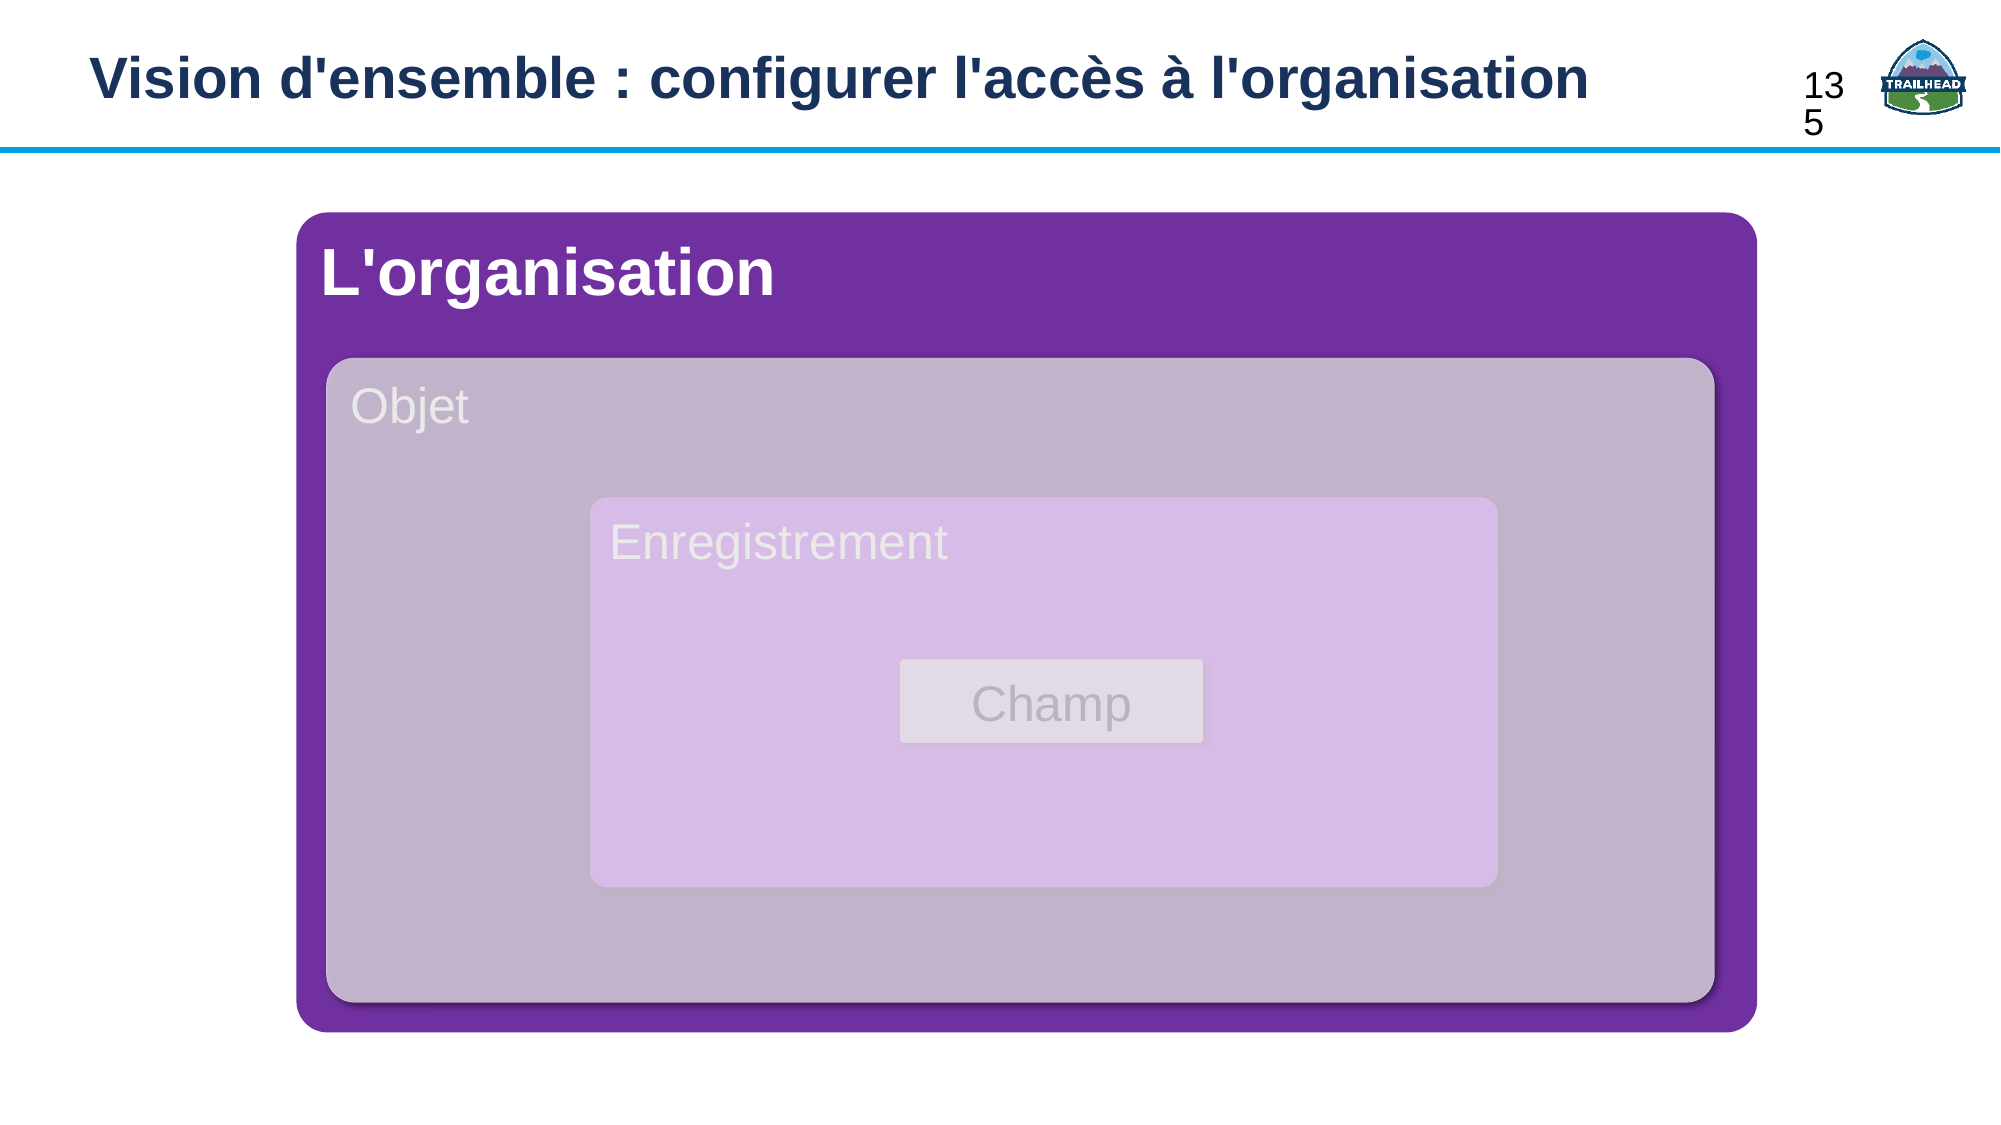

Vision d'ensemble : configurer l'accès à l'organisation
135
L'organisation
Objet
Enregistrement
Champ